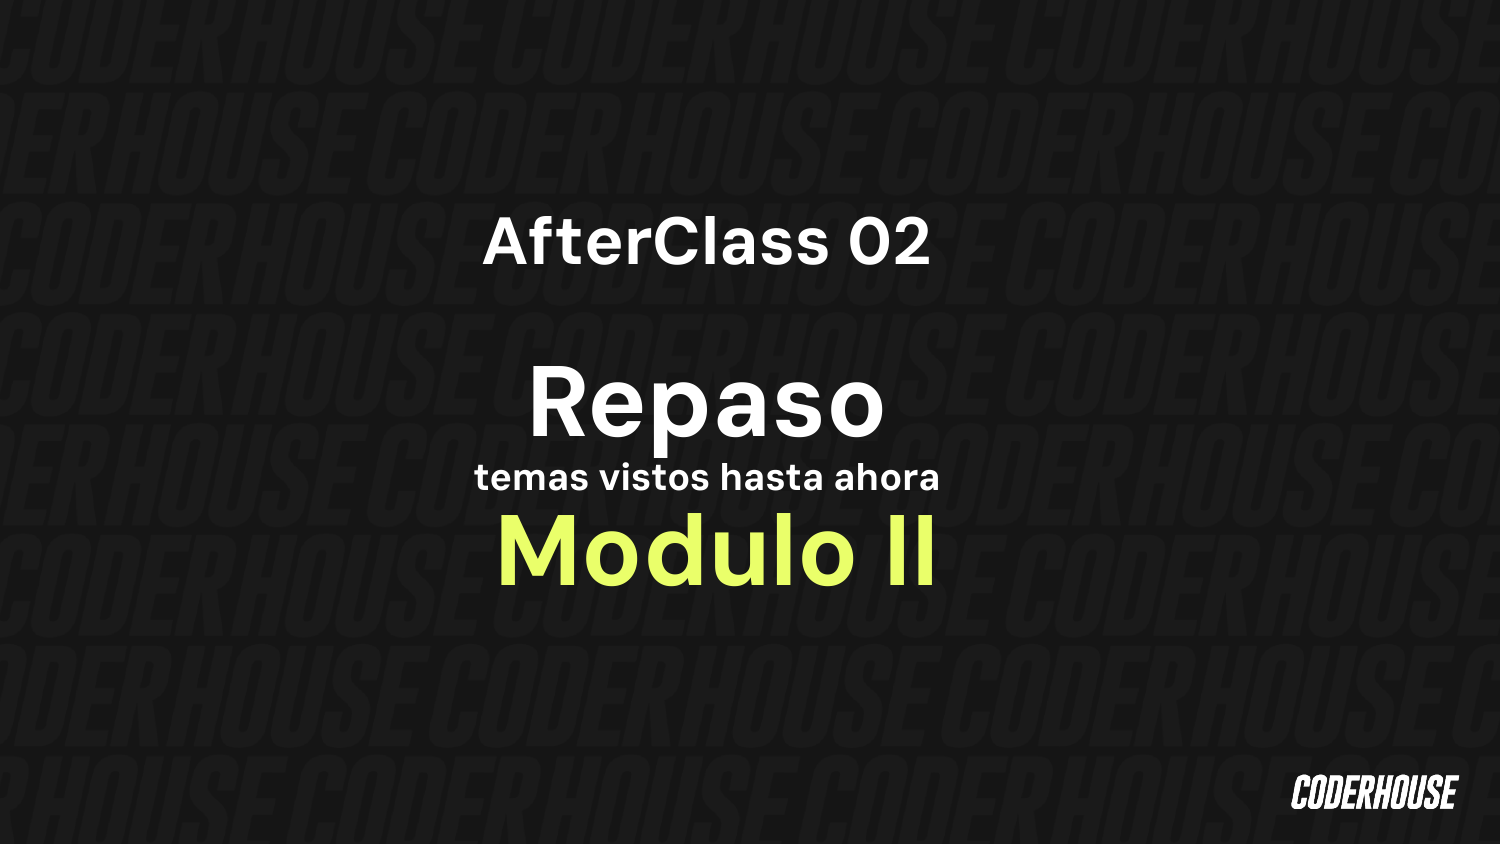

AfterClass 02

Repaso
temas vistos hasta ahora
 Modulo II